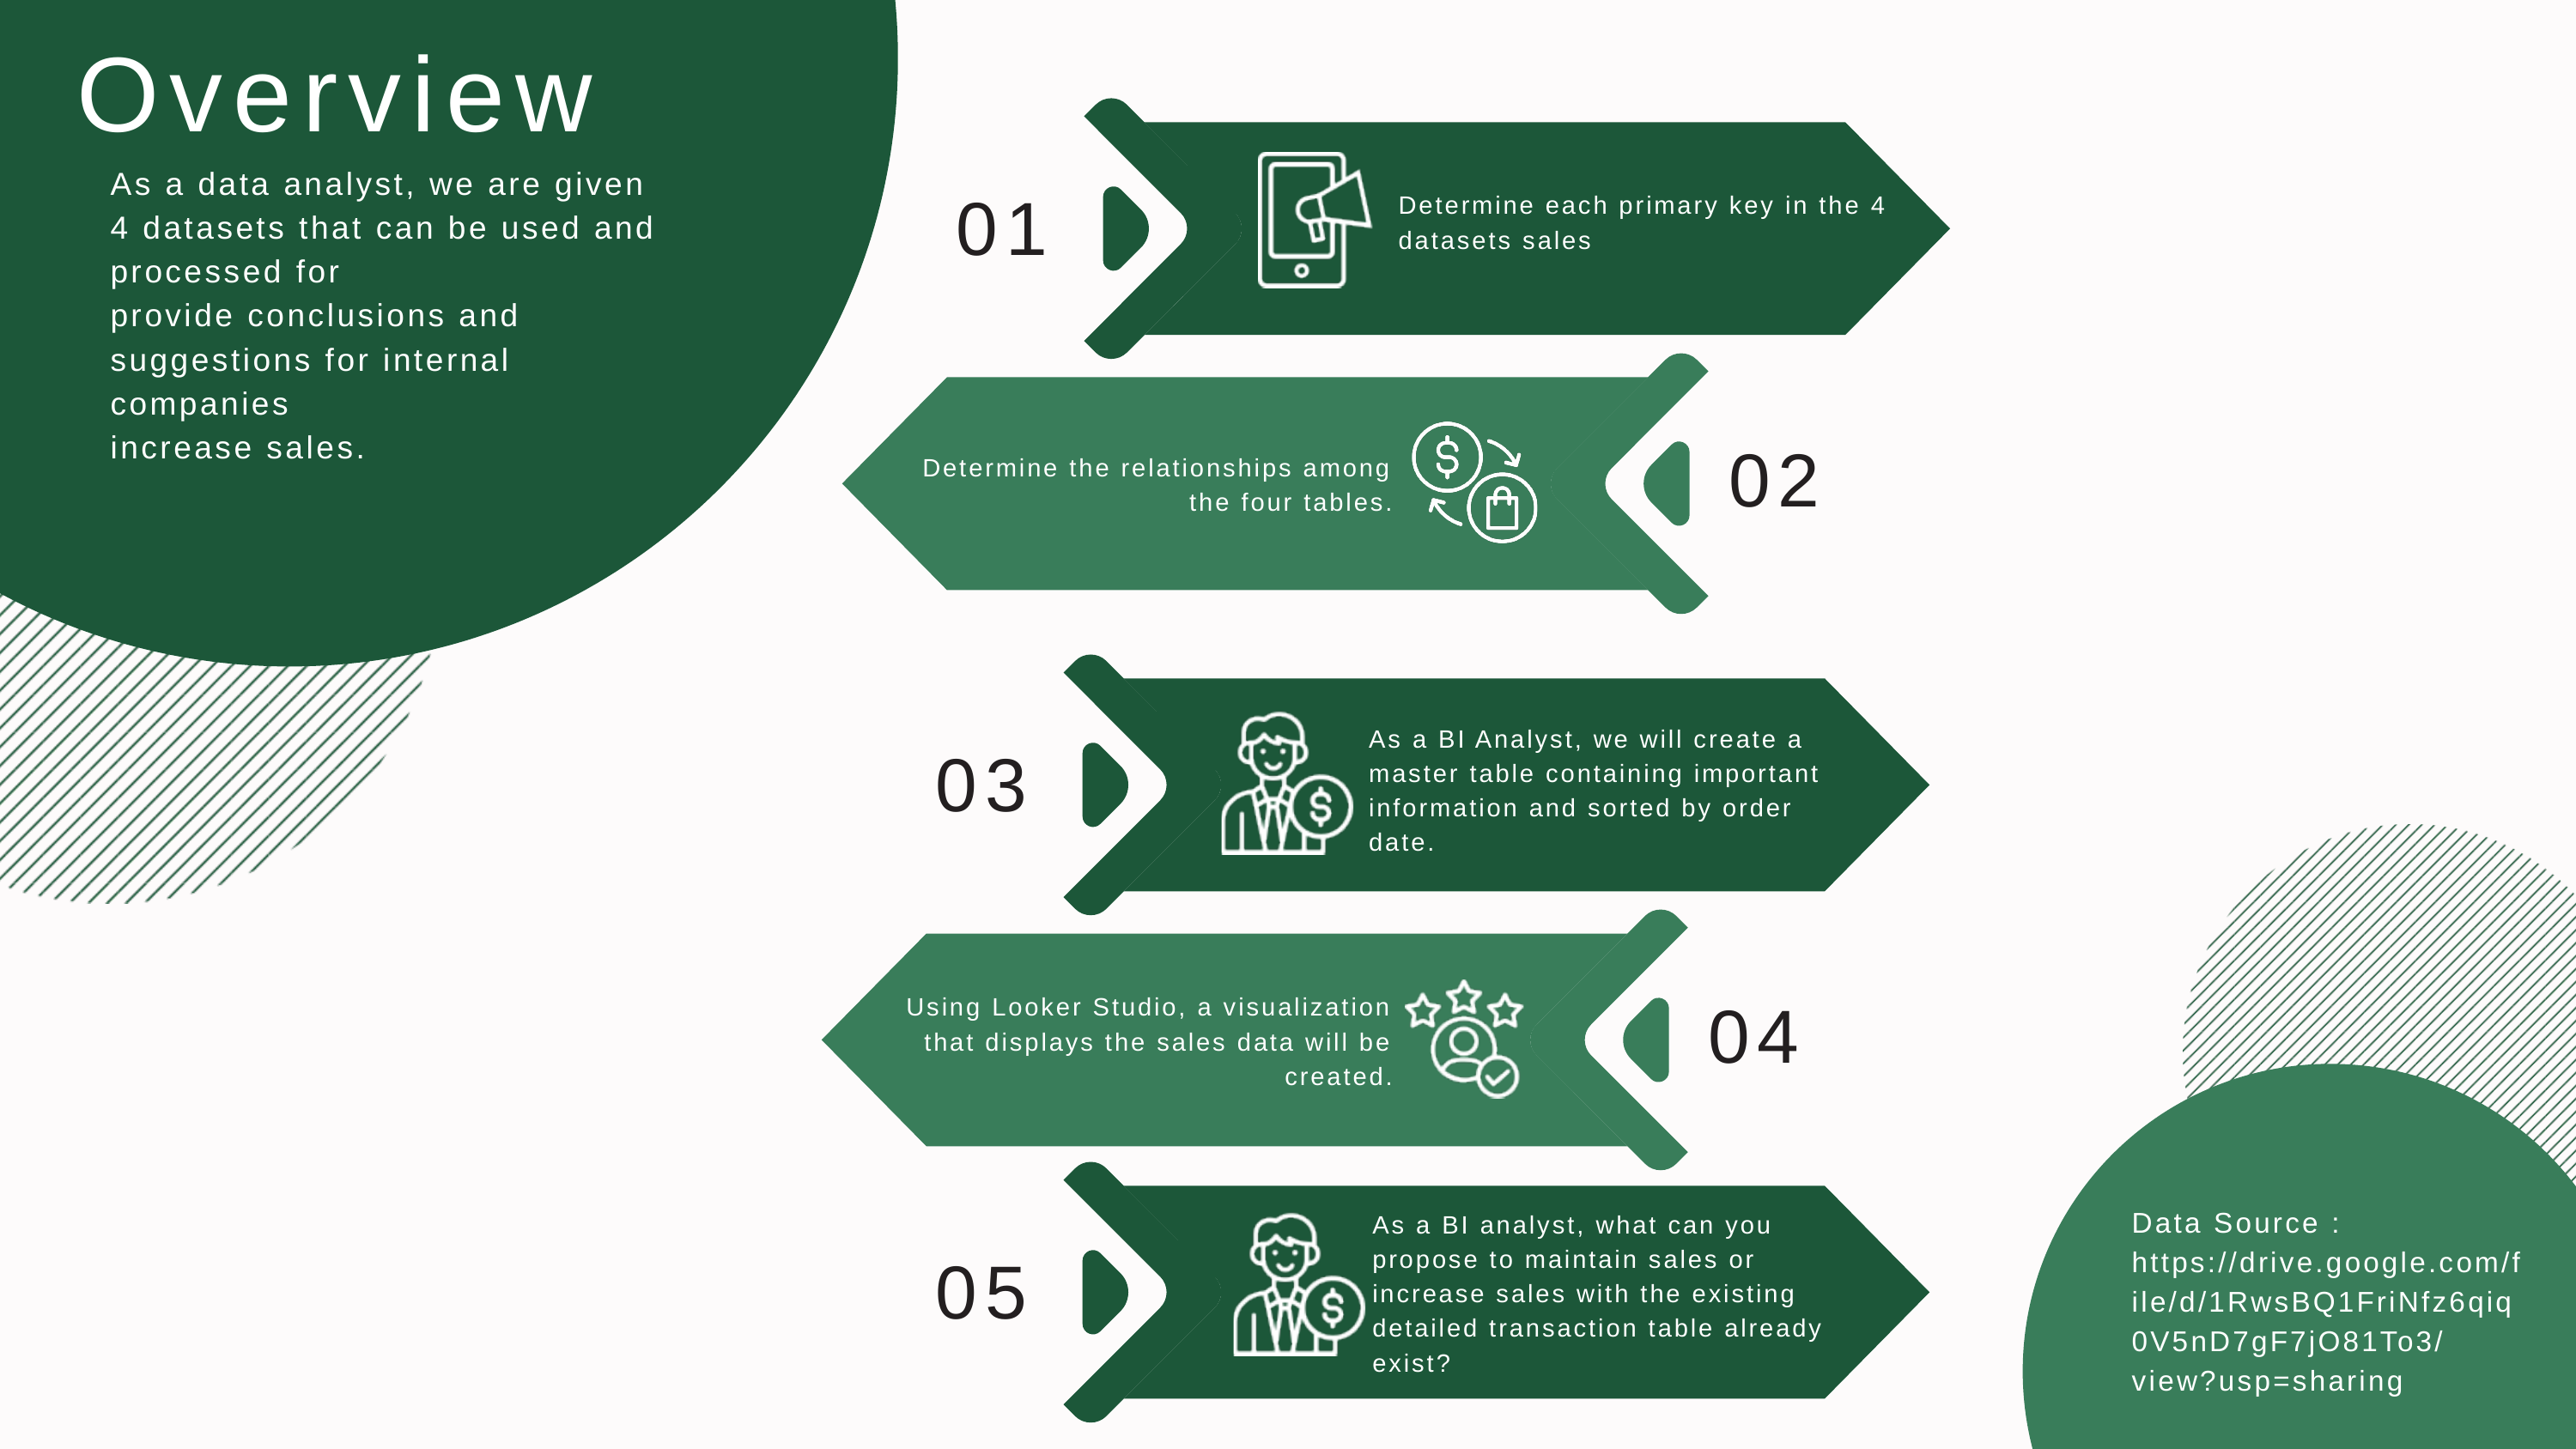

Overview

As a data analyst, we are given 4 datasets that can be used and processed for
provide conclusions and suggestions for internal companies
increase sales.

01
Determine each primary key in the 4 datasets sales

02

Determine the relationships among the four tables.

As a BI Analyst, we will create a master table containing important information and sorted by order date.
03

04

Using Looker Studio, a visualization that displays the sales data will be created.

Data Source :  https://drive.google.com/file/d/1RwsBQ1FriNfz6qiq0V5nD7gF7jO81To3/view?usp=sharing
As a BI analyst, what can you propose to maintain sales or increase sales with the existing detailed transaction table already exist?

05